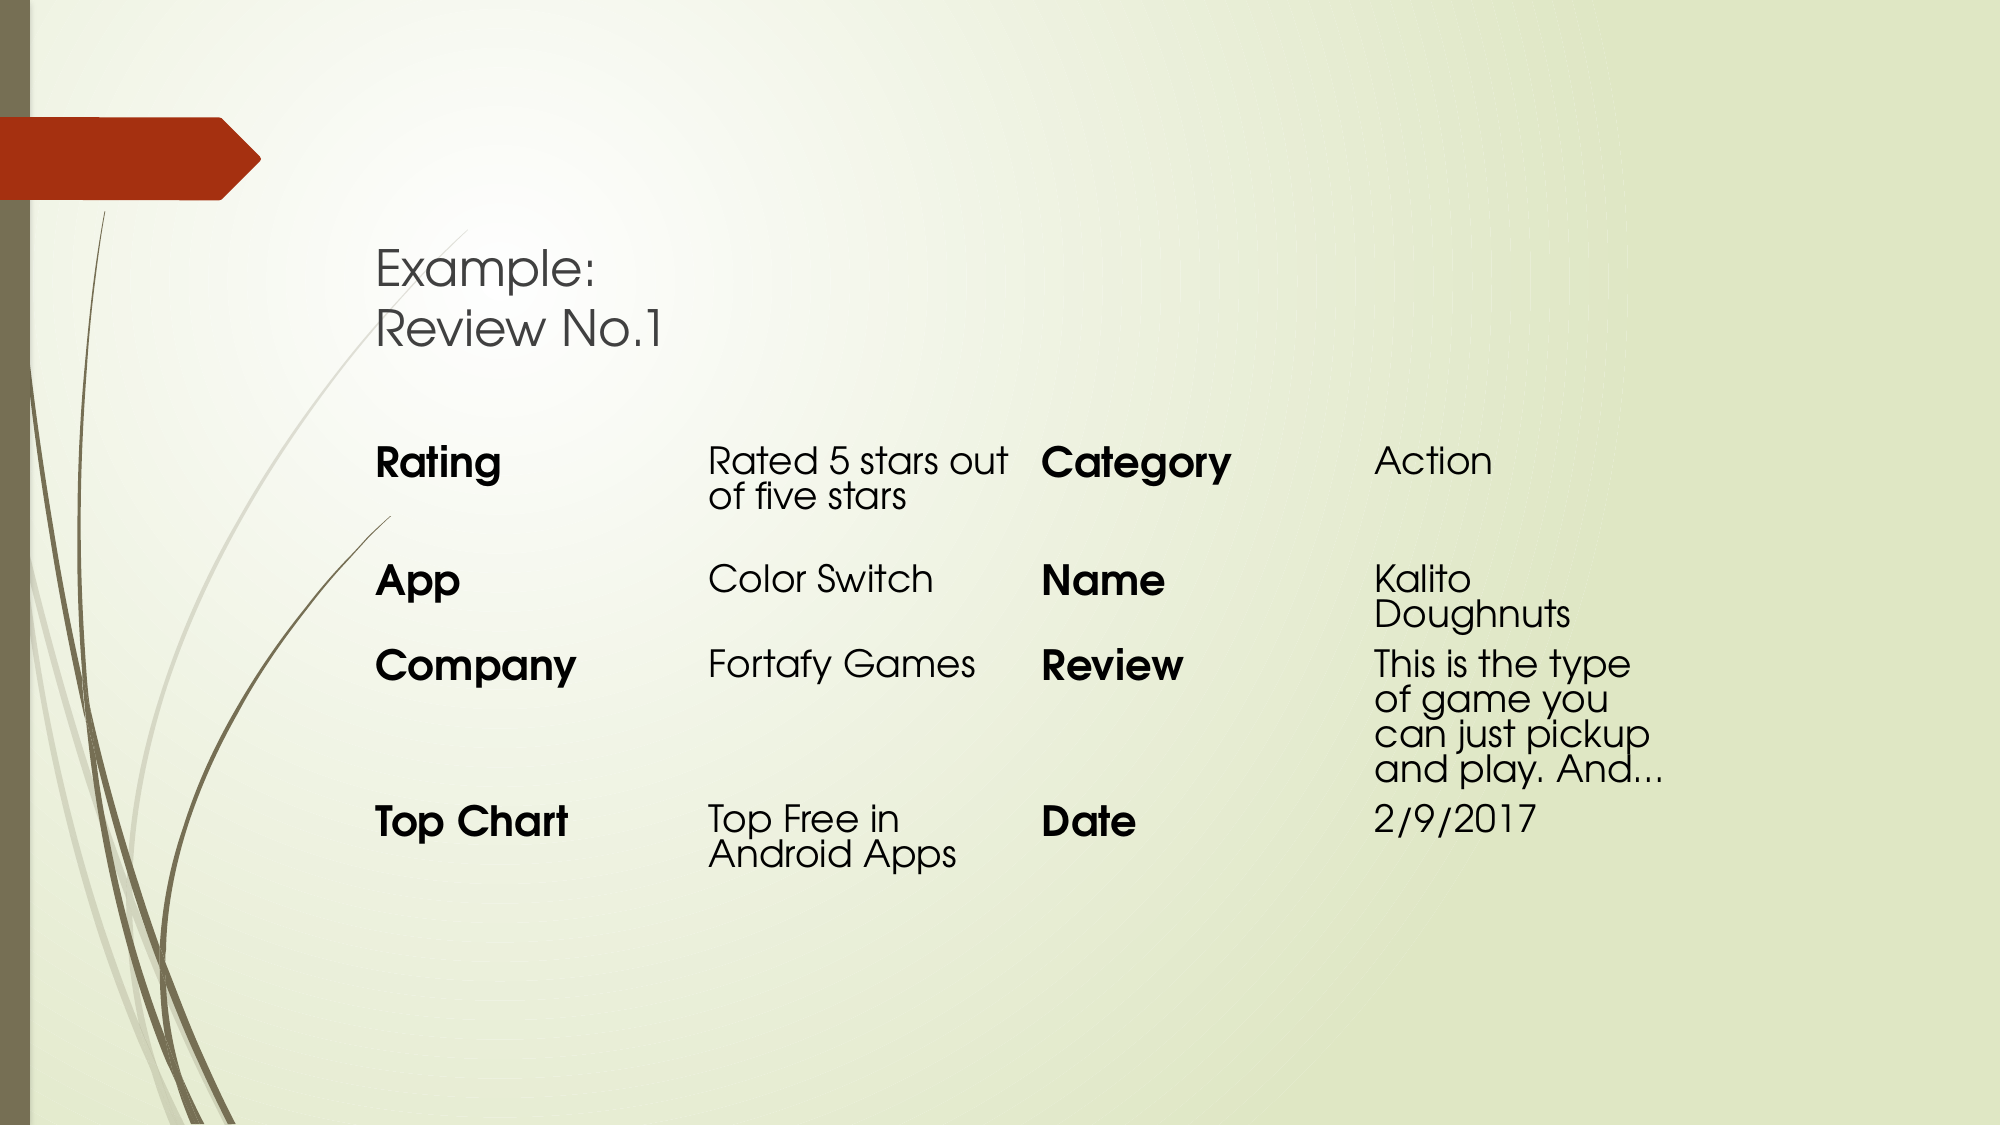

#
Example:
Review No.1

| Rating | Rated 5 stars out of five stars | Category | Action |
| --- | --- | --- | --- |
| App | Color Switch | Name | Kalito Doughnuts |
| Company | Fortafy Games | Review | This is the type of game you can just pickup and play. And… |
| Top Chart | Top Free in Android Apps | Date | 2/9/2017 |